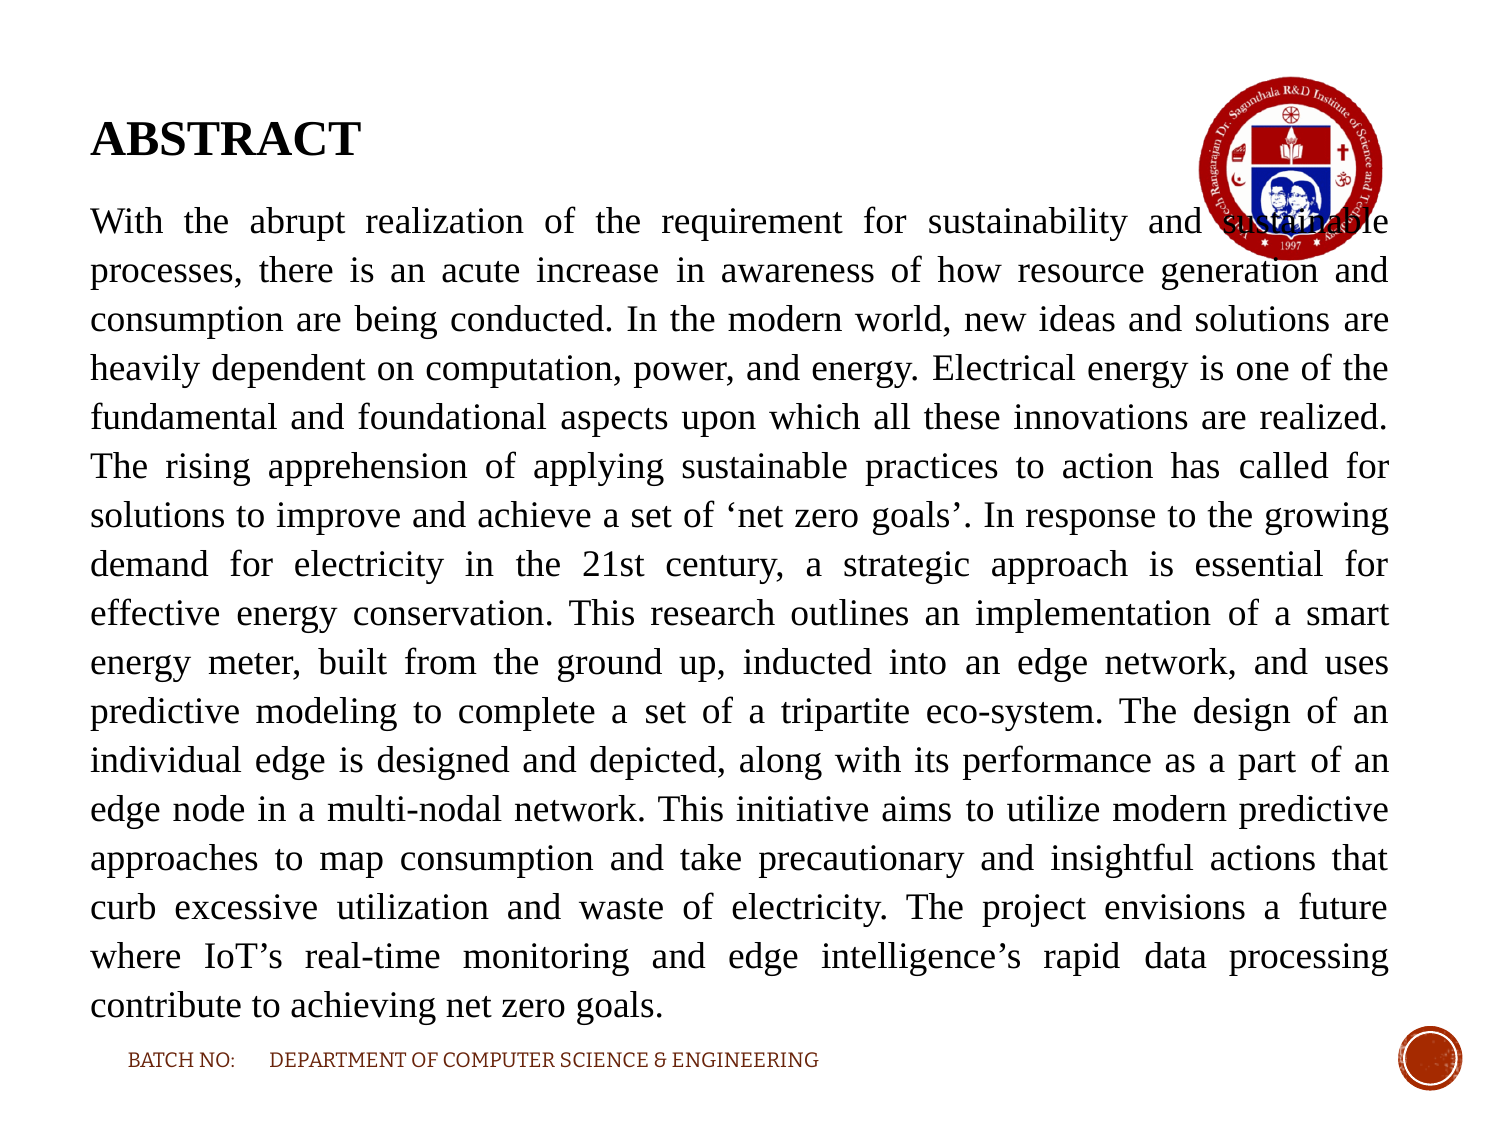

# ABSTRACT
With the abrupt realization of the requirement for sustainability and sustainable processes, there is an acute increase in awareness of how resource generation and consumption are being conducted. In the modern world, new ideas and solutions are heavily dependent on computation, power, and energy. Electrical energy is one of the fundamental and foundational aspects upon which all these innovations are realized. The rising apprehension of applying sustainable practices to action has called for solutions to improve and achieve a set of ‘net zero goals’. In response to the growing demand for electricity in the 21st century, a strategic approach is essential for effective energy conservation. This research outlines an implementation of a smart energy meter, built from the ground up, inducted into an edge network, and uses predictive modeling to complete a set of a tripartite eco-system. The design of an individual edge is designed and depicted, along with its performance as a part of an edge node in a multi-nodal network. This initiative aims to utilize modern predictive approaches to map consumption and take precautionary and insightful actions that curb excessive utilization and waste of electricity. The project envisions a future where IoT’s real-time monitoring and edge intelligence’s rapid data processing contribute to achieving net zero goals.
BATCH NO:        DEPARTMENT OF COMPUTER SCIENCE & ENGINEERING

3